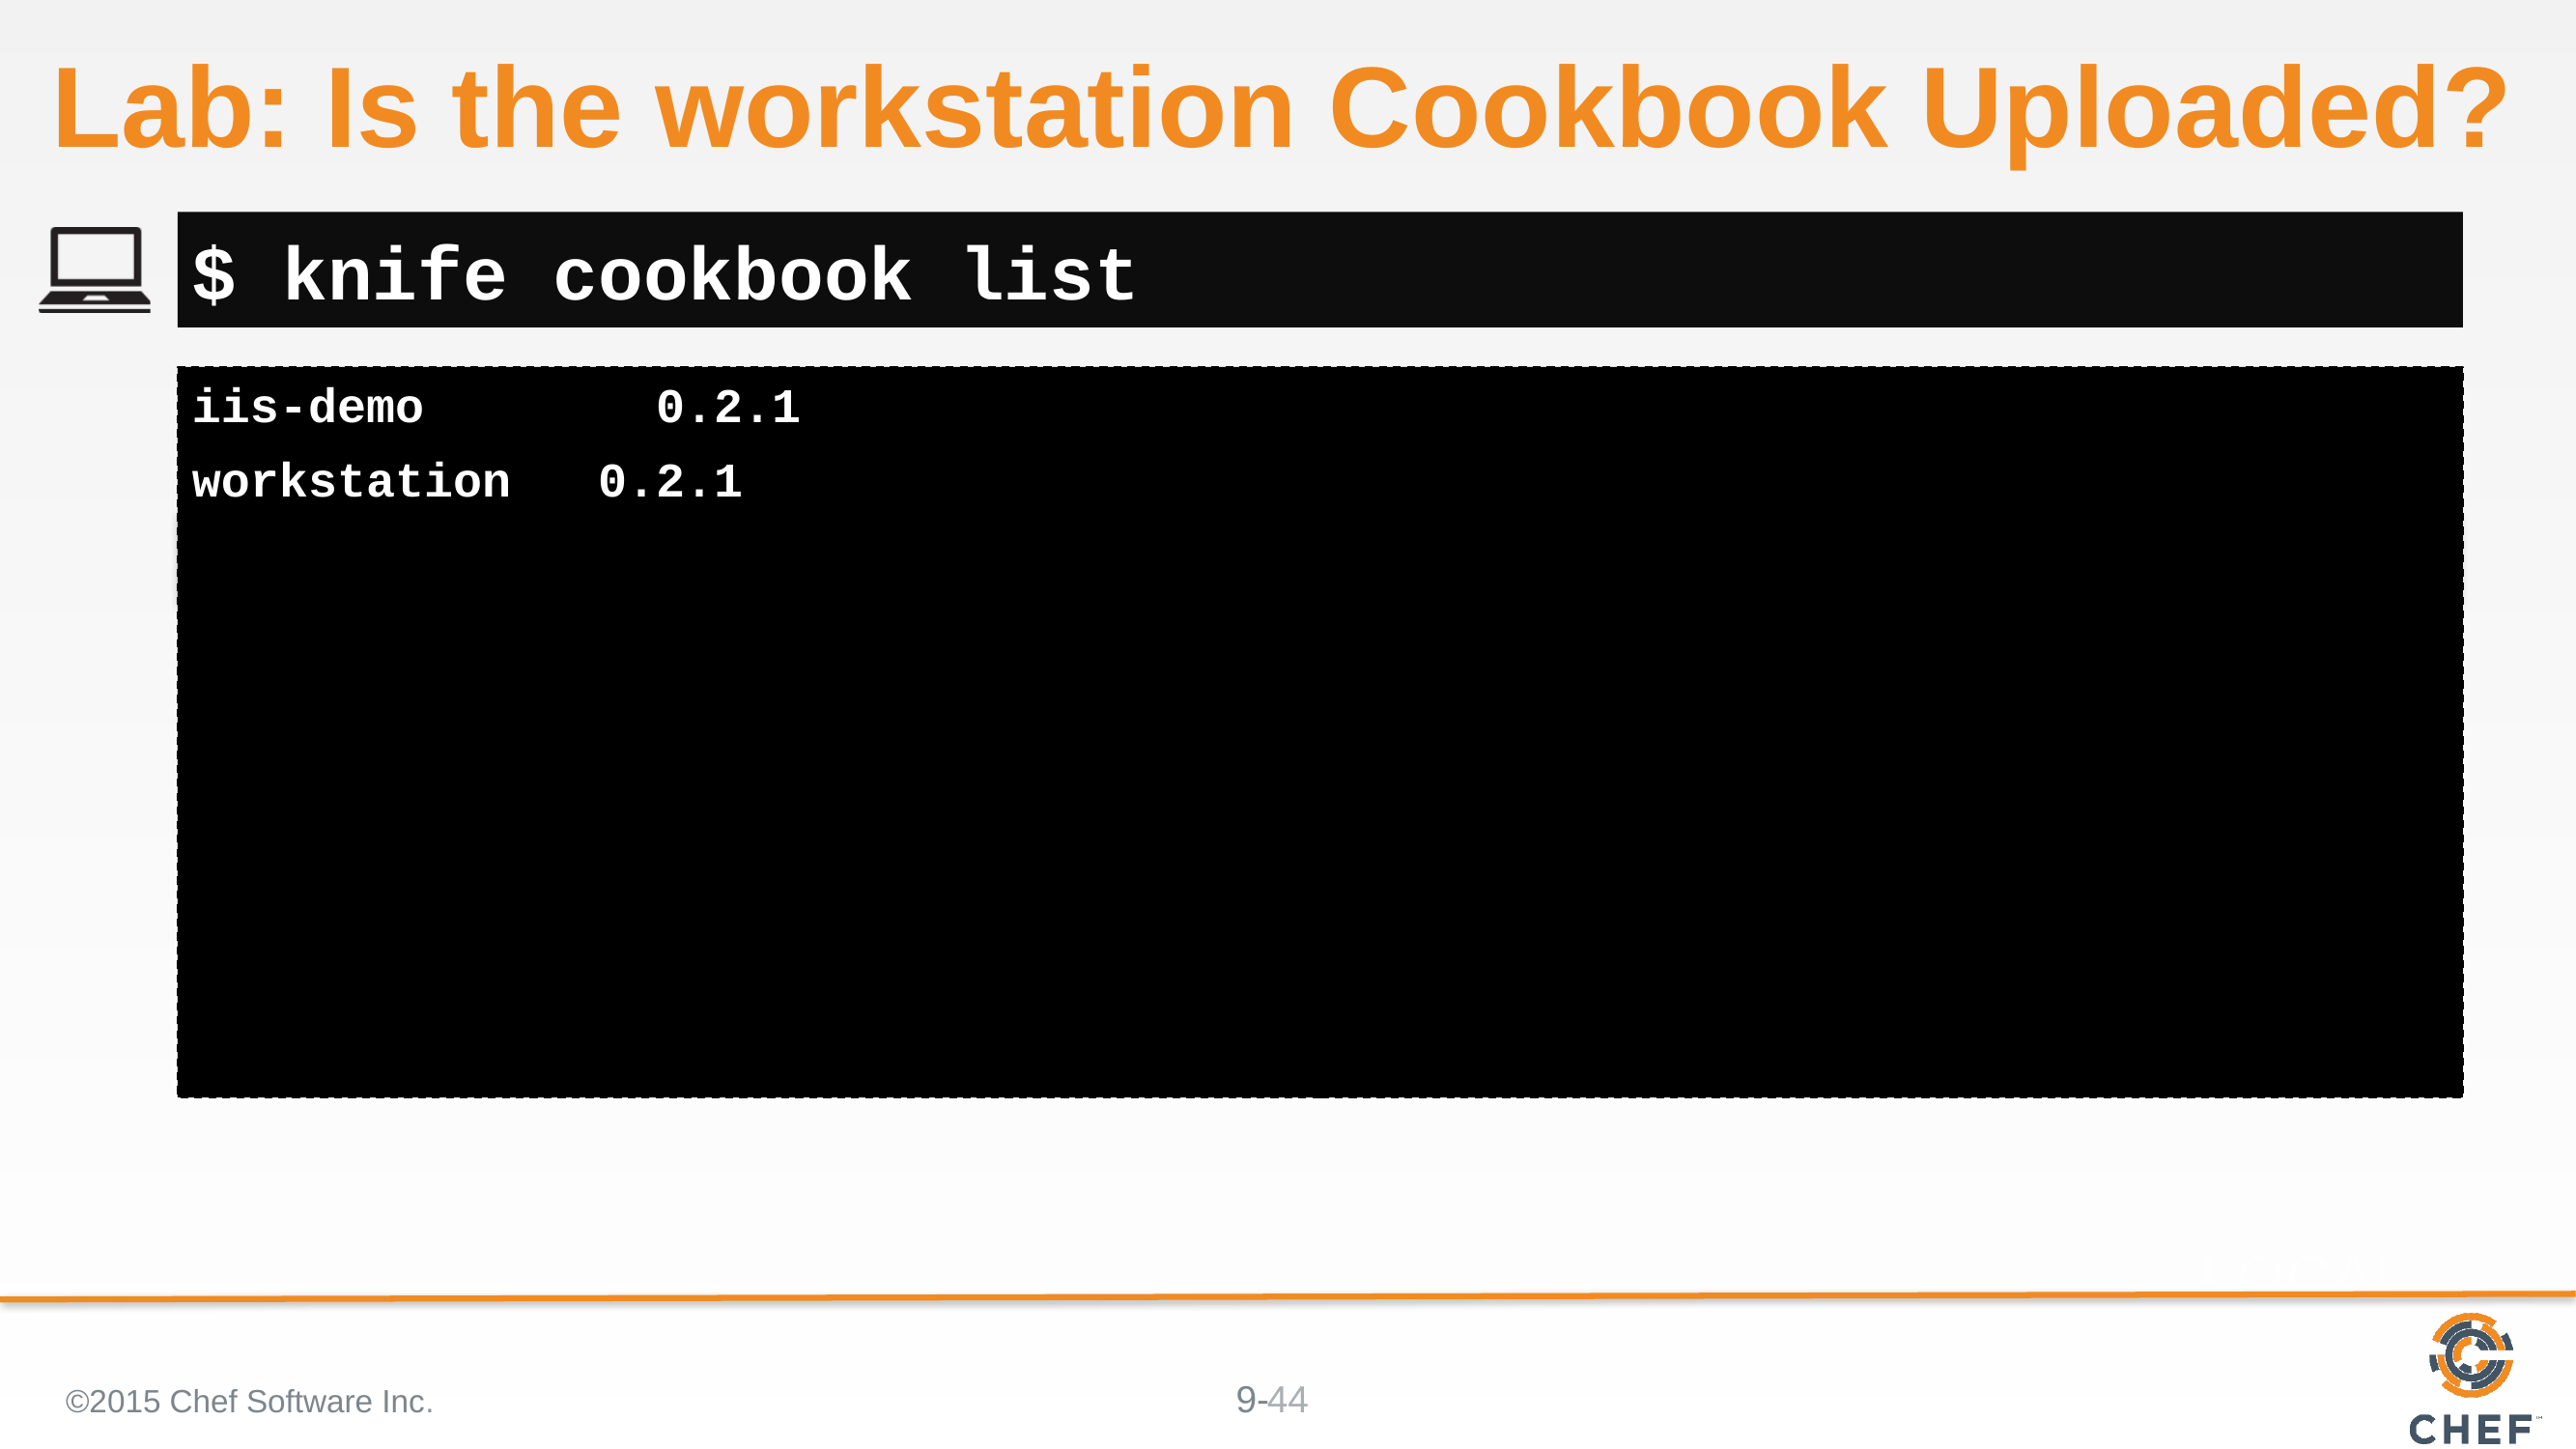

# Lab: Is the workstation Cookbook Uploaded?
$ knife cookbook list
iis-demo        0.2.1
workstation   0.2.1
©2015 Chef Software Inc.
44